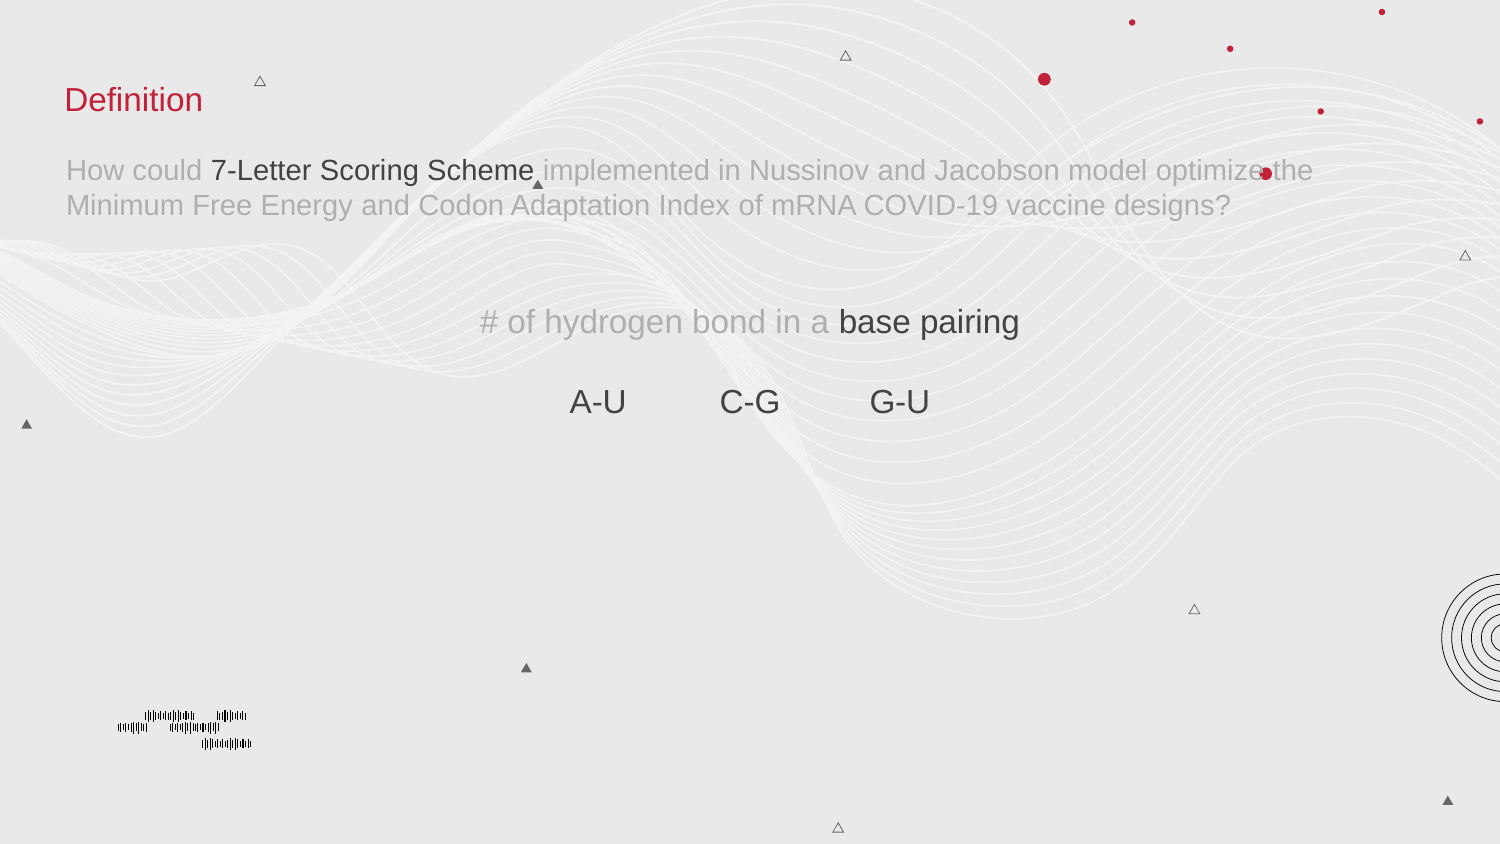

# Definition
How could 7-Letter Scoring Scheme implemented in Nussinov and Jacobson model optimize the Minimum Free Energy and Codon Adaptation Index of mRNA COVID-19 vaccine designs?
# of hydrogen bond in a base pairing

A-U	C-G	G-U